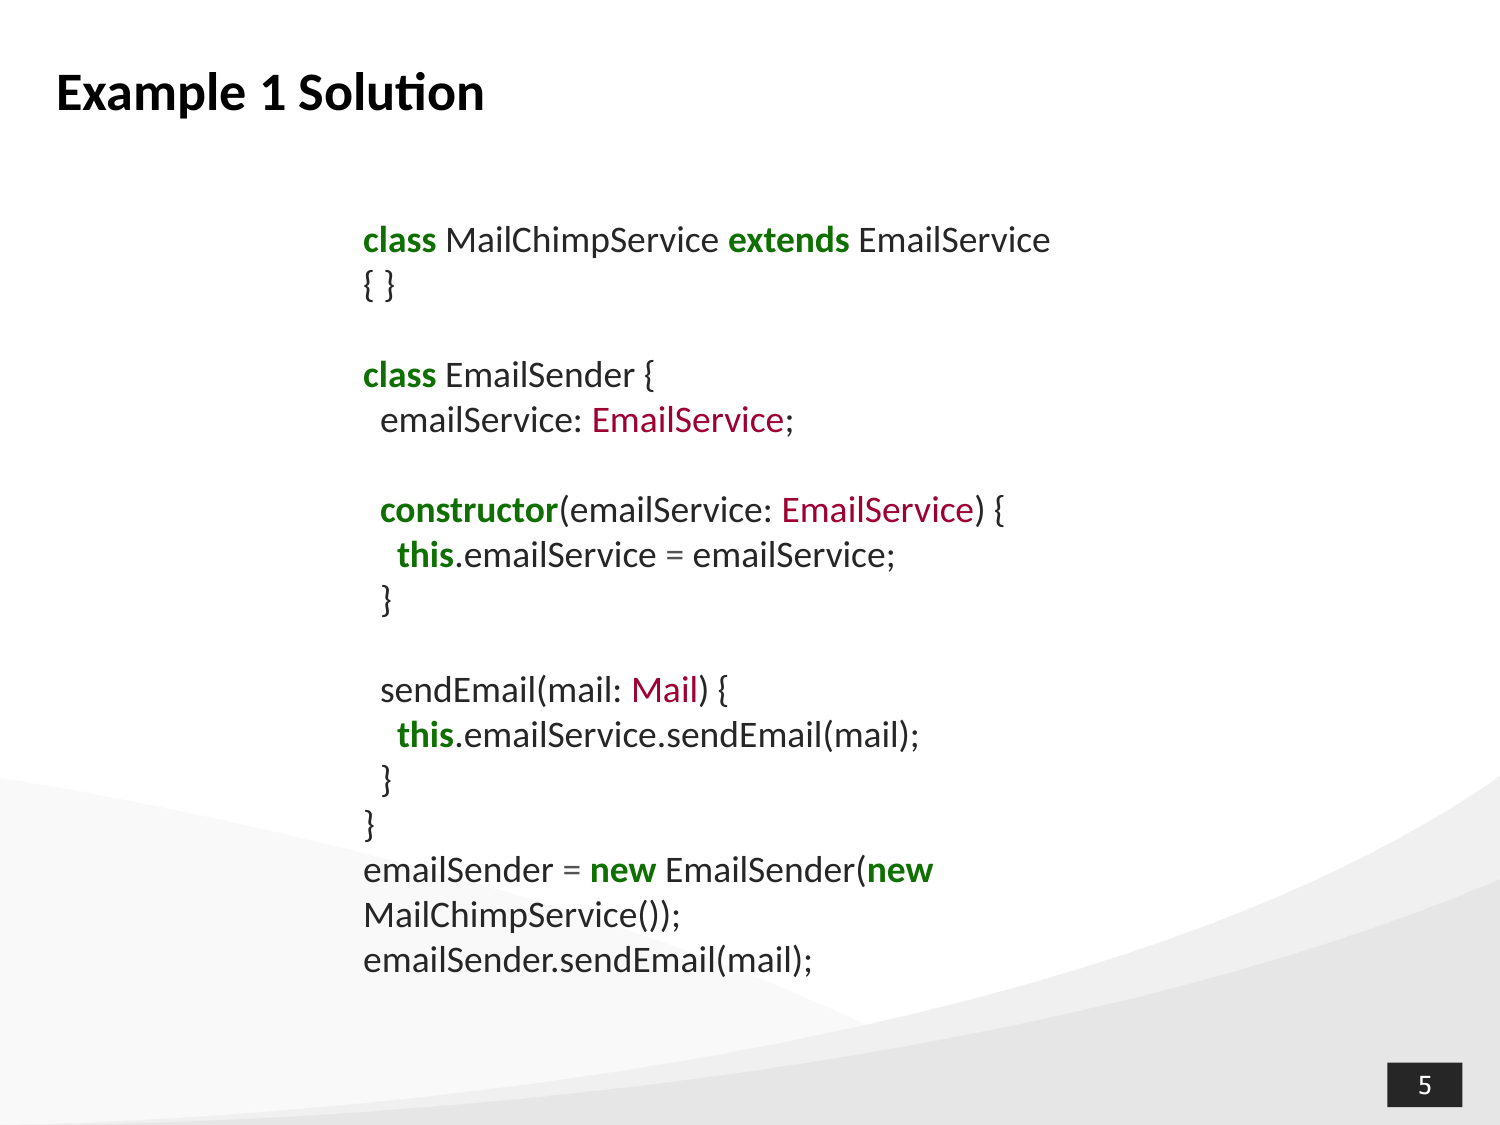

# Example 1 Solution
class MailChimpService extends EmailService { }

class EmailSender {
  emailService: EmailService;

  constructor(emailService: EmailService) {
    this.emailService = emailService;
  }

  sendEmail(mail: Mail) {
    this.emailService.sendEmail(mail);
  }
}
emailSender = new EmailSender(new MailChimpService());
emailSender.sendEmail(mail);